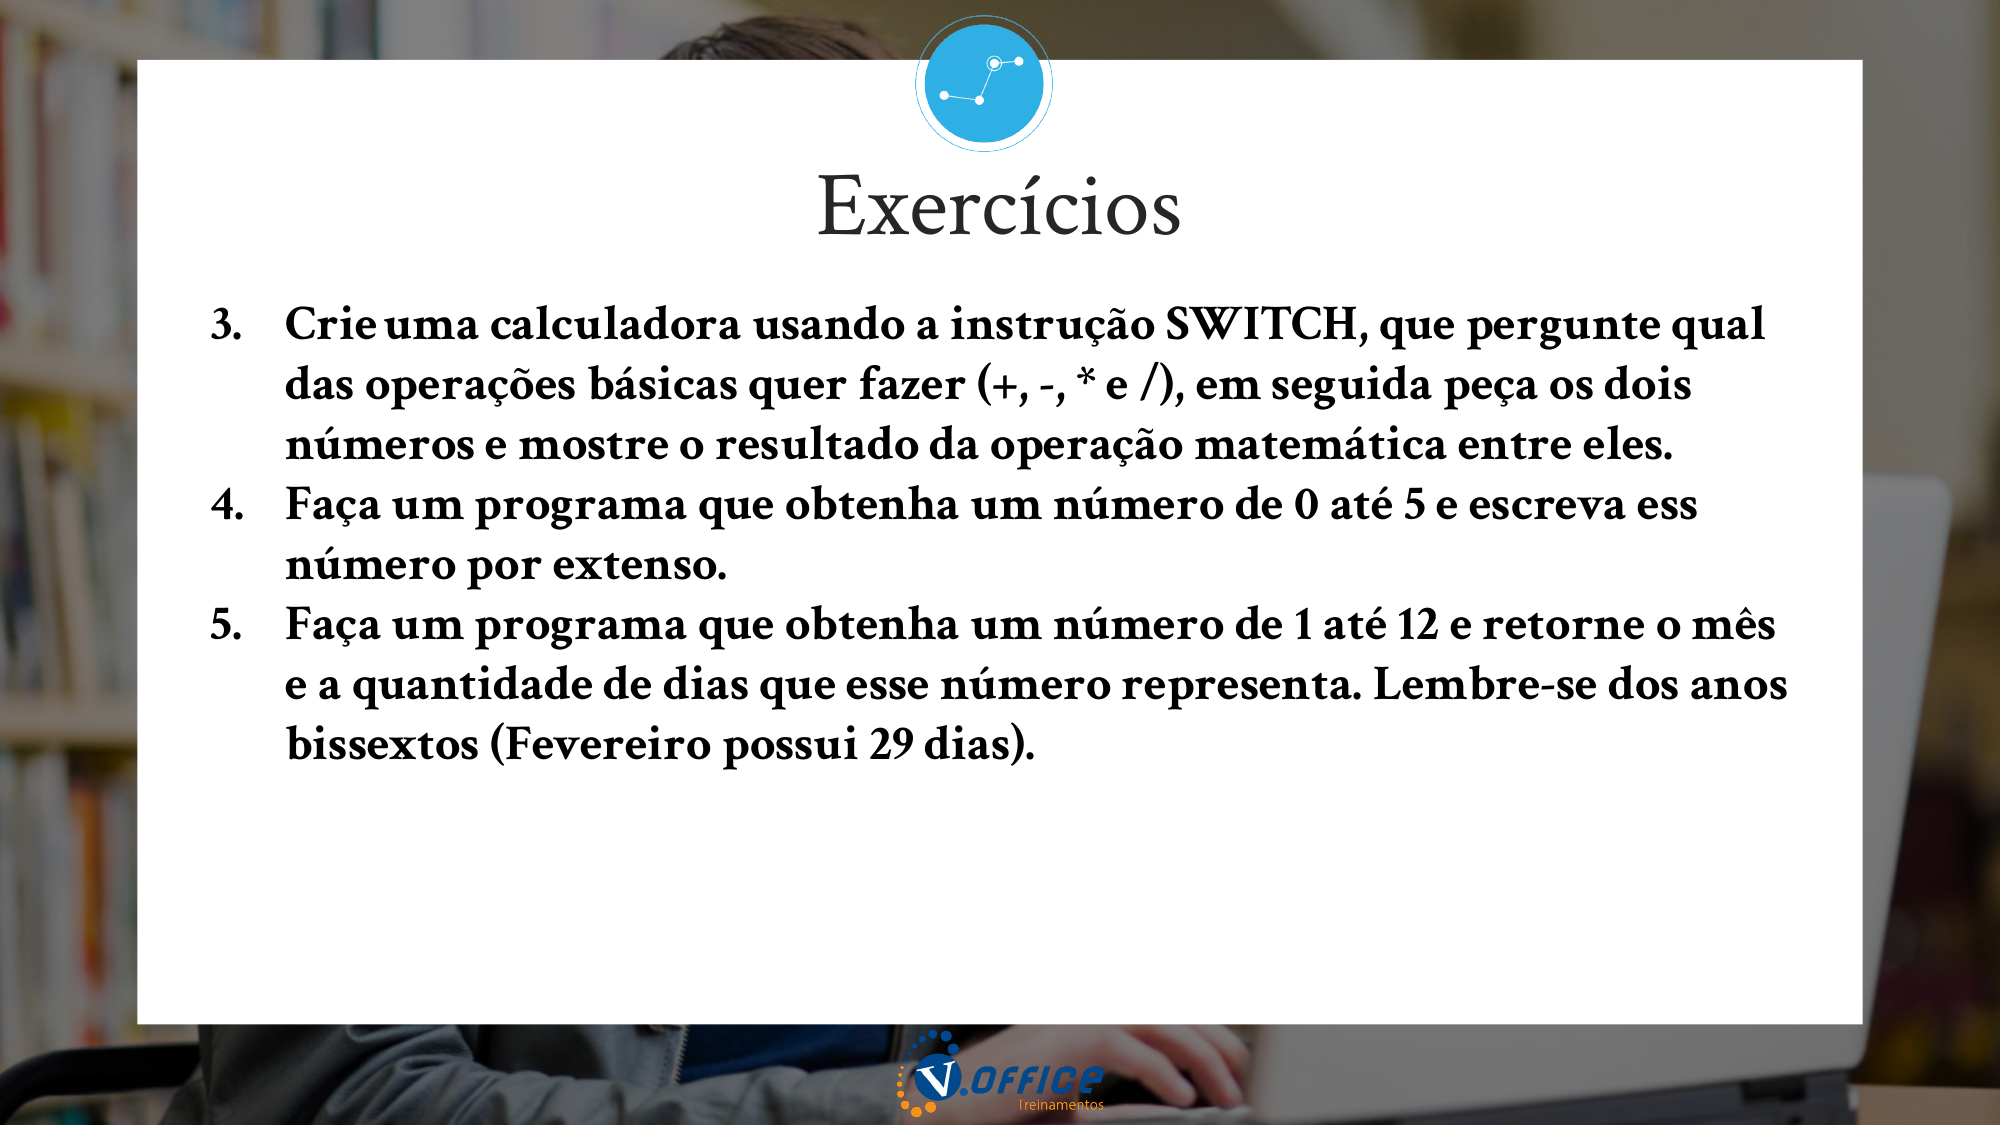

Exercícios
Crie uma calculadora usando a instrução SWITCH, que pergunte qual das operações básicas quer fazer (+, -, * e /), em seguida peça os dois números e mostre o resultado da operação matemática entre eles.
Faça um programa que obtenha um número de 0 até 5 e escreva ess número por extenso.
Faça um programa que obtenha um número de 1 até 12 e retorne o mês e a quantidade de dias que esse número representa. Lembre-se dos anos bissextos (Fevereiro possui 29 dias).